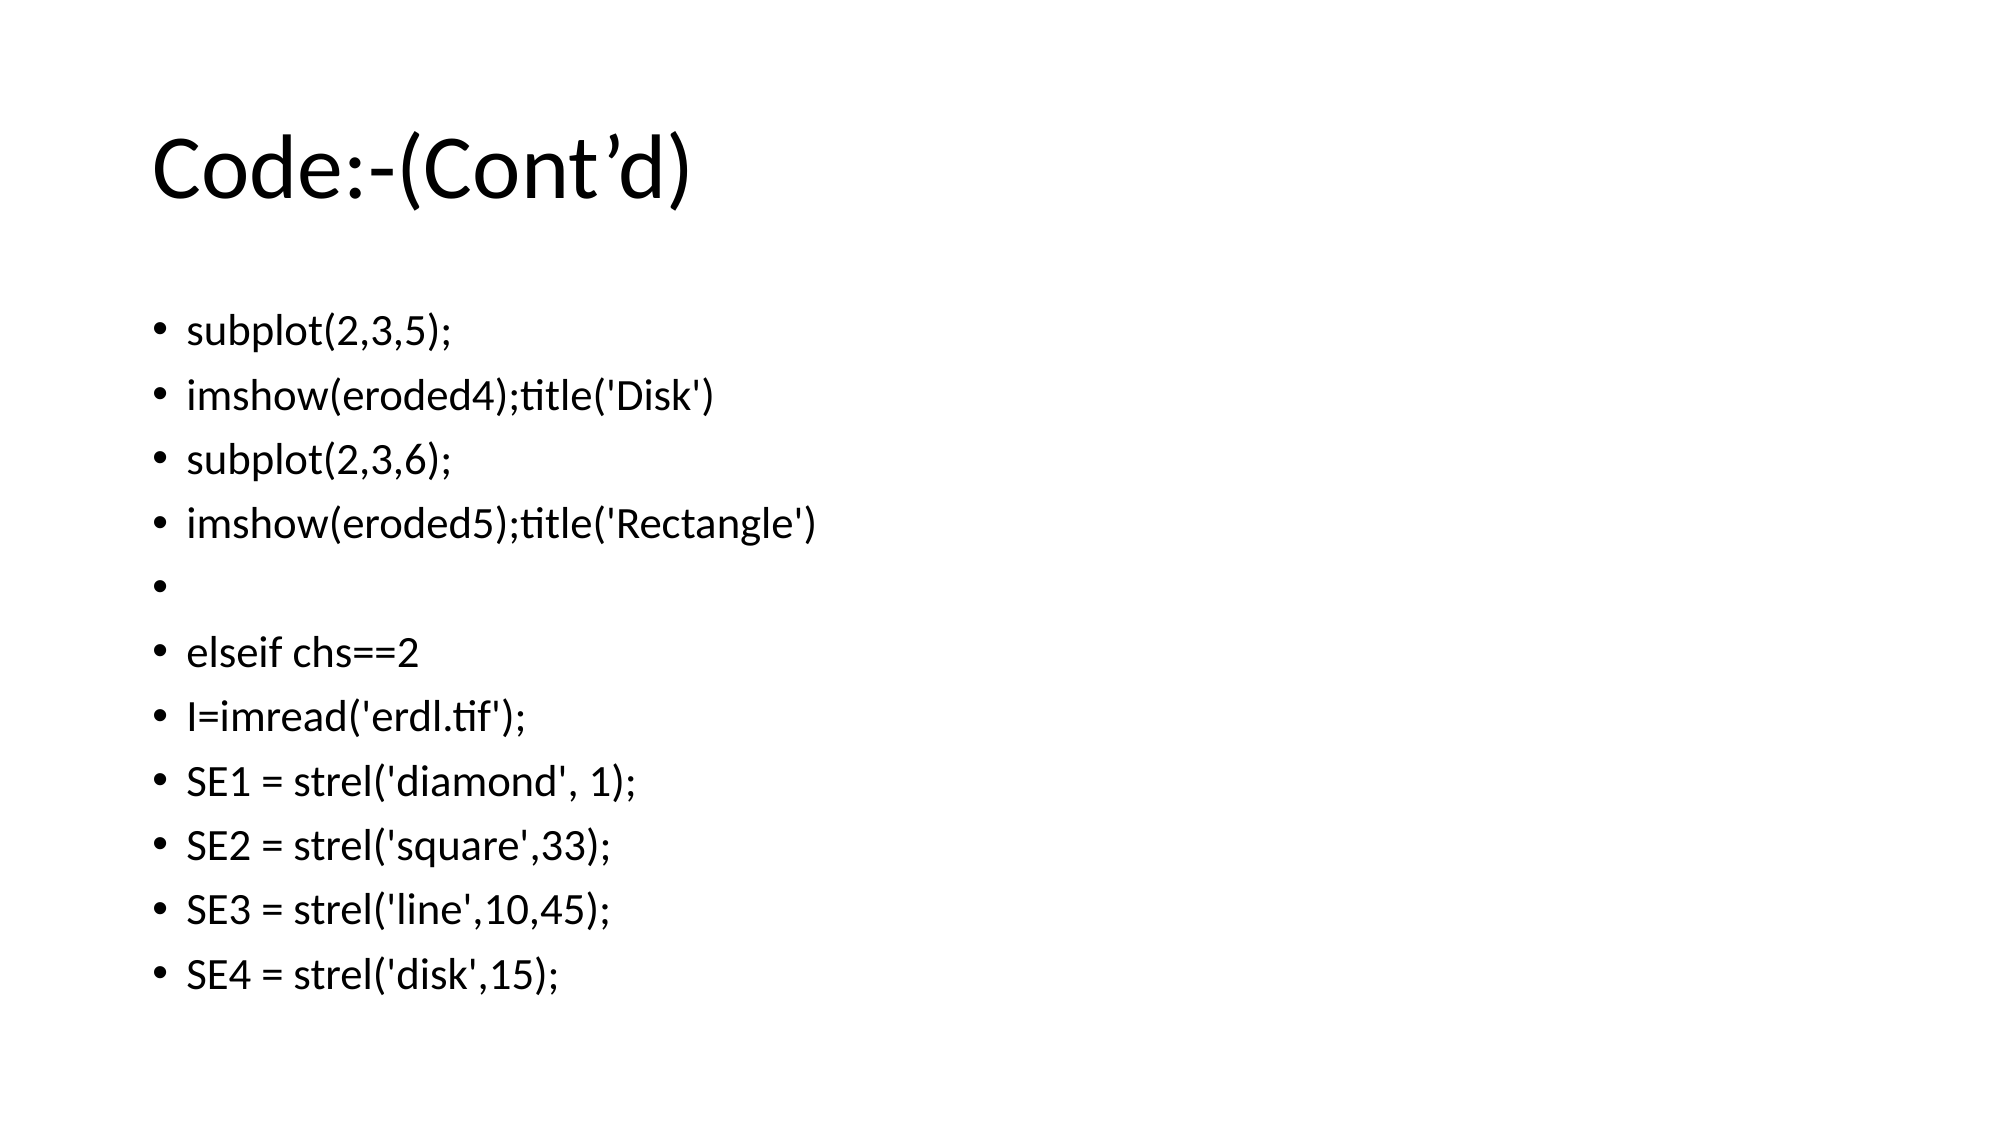

# Code:-(Cont’d)
subplot(2,3,5);
imshow(eroded4);title('Disk')
subplot(2,3,6);
imshow(eroded5);title('Rectangle')

elseif chs==2
I=imread('erdl.tif');
SE1 = strel('diamond', 1);
SE2 = strel('square',33);
SE3 = strel('line',10,45);
SE4 = strel('disk',15);